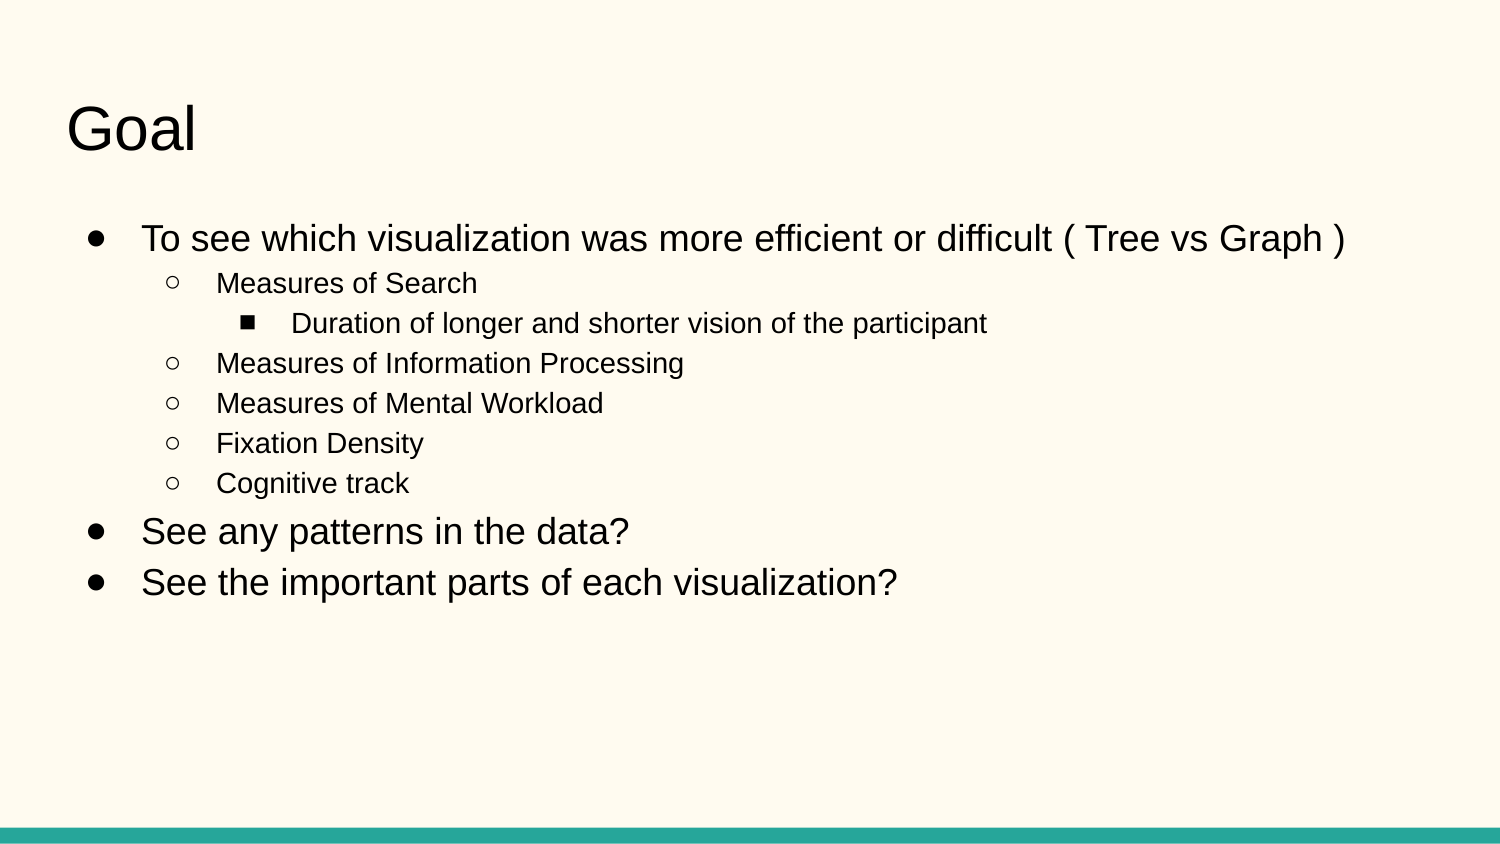

# Goal
To see which visualization was more efficient or difficult ( Tree vs Graph )
Measures of Search
Duration of longer and shorter vision of the participant
Measures of Information Processing
Measures of Mental Workload
Fixation Density
Cognitive track
See any patterns in the data?
See the important parts of each visualization?